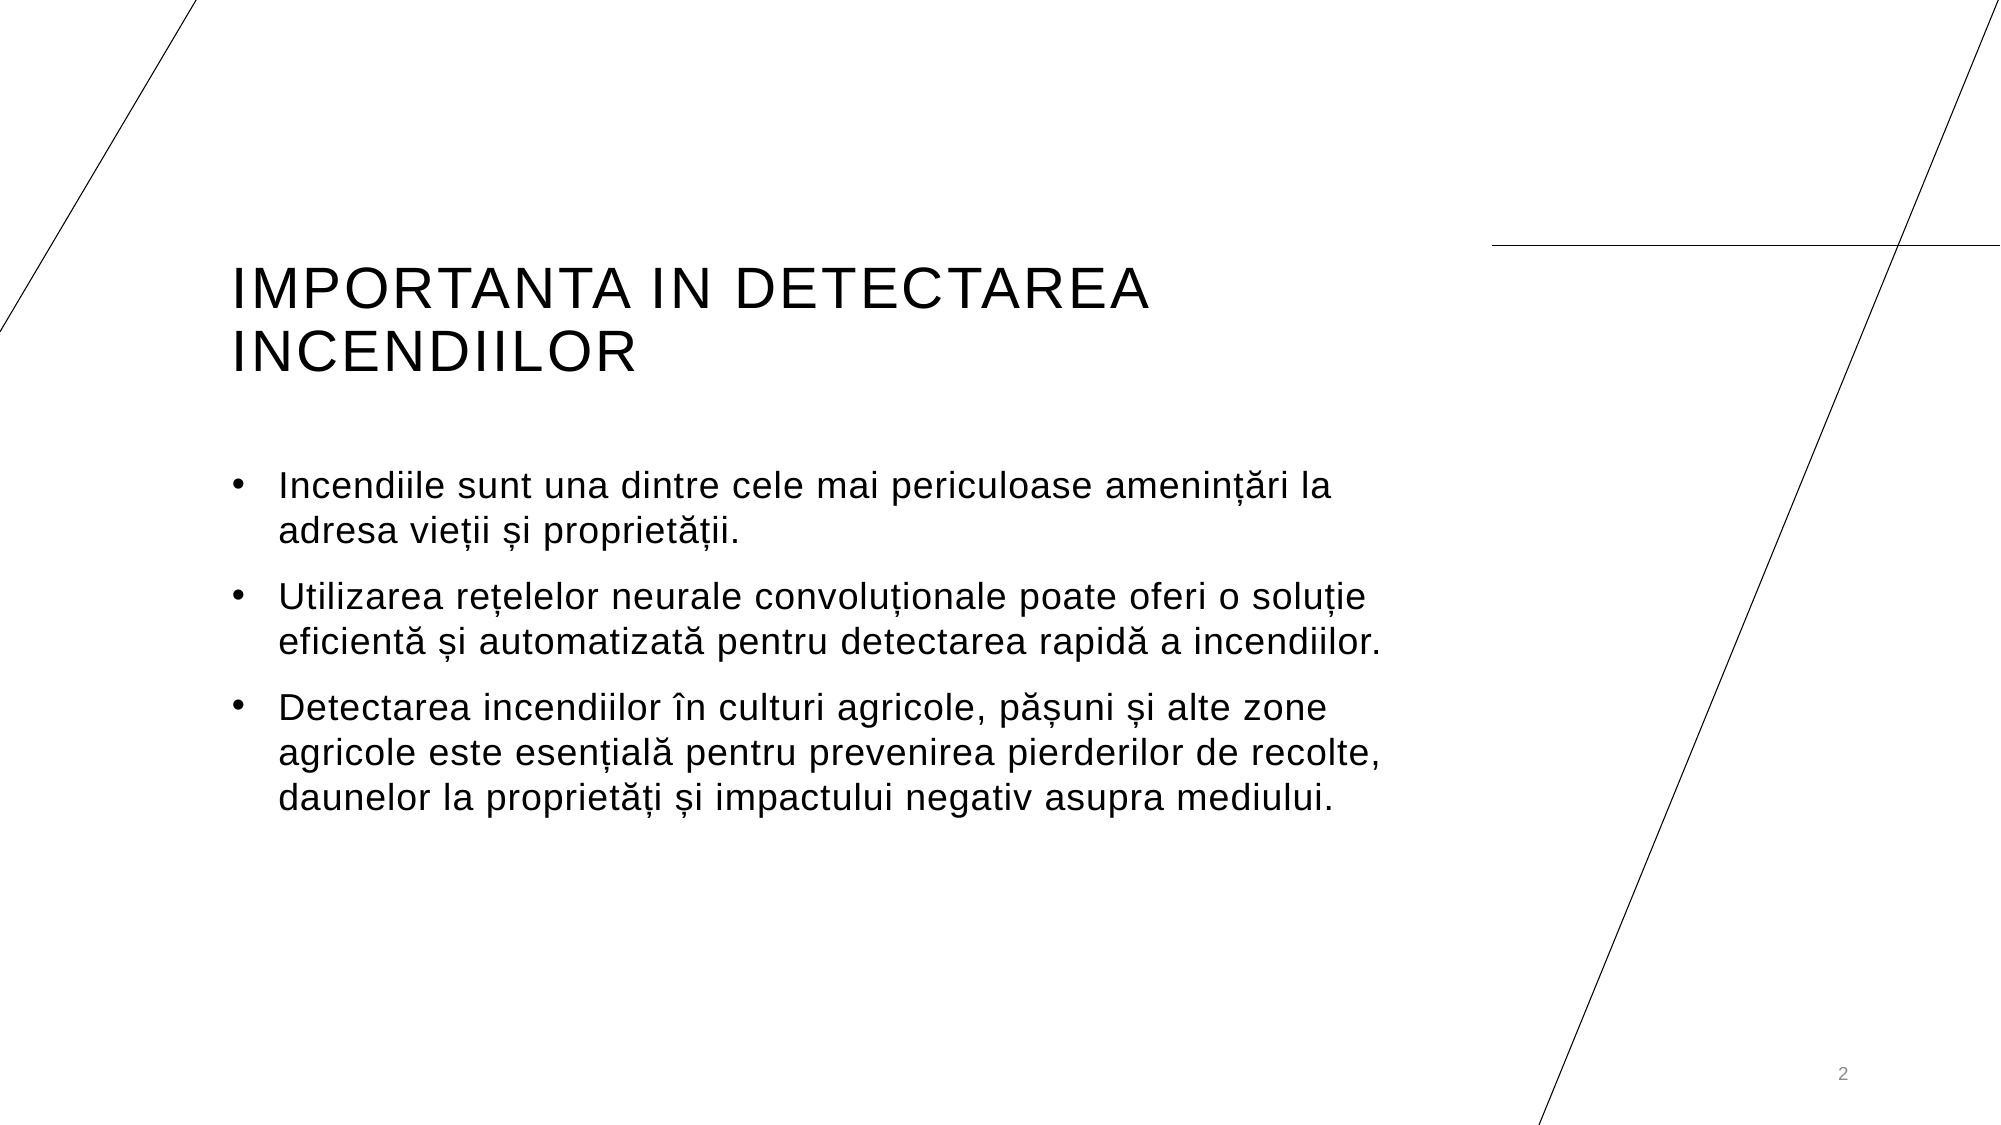

# IMPORTANTA IN DETECTAREA INCENDIILOR
Incendiile sunt una dintre cele mai periculoase amenințări la adresa vieții și proprietății.
Utilizarea rețelelor neurale convoluționale poate oferi o soluție eficientă și automatizată pentru detectarea rapidă a incendiilor.
Detectarea incendiilor în culturi agricole, pășuni și alte zone agricole este esențială pentru prevenirea pierderilor de recolte, daunelor la proprietăți și impactului negativ asupra mediului.
2